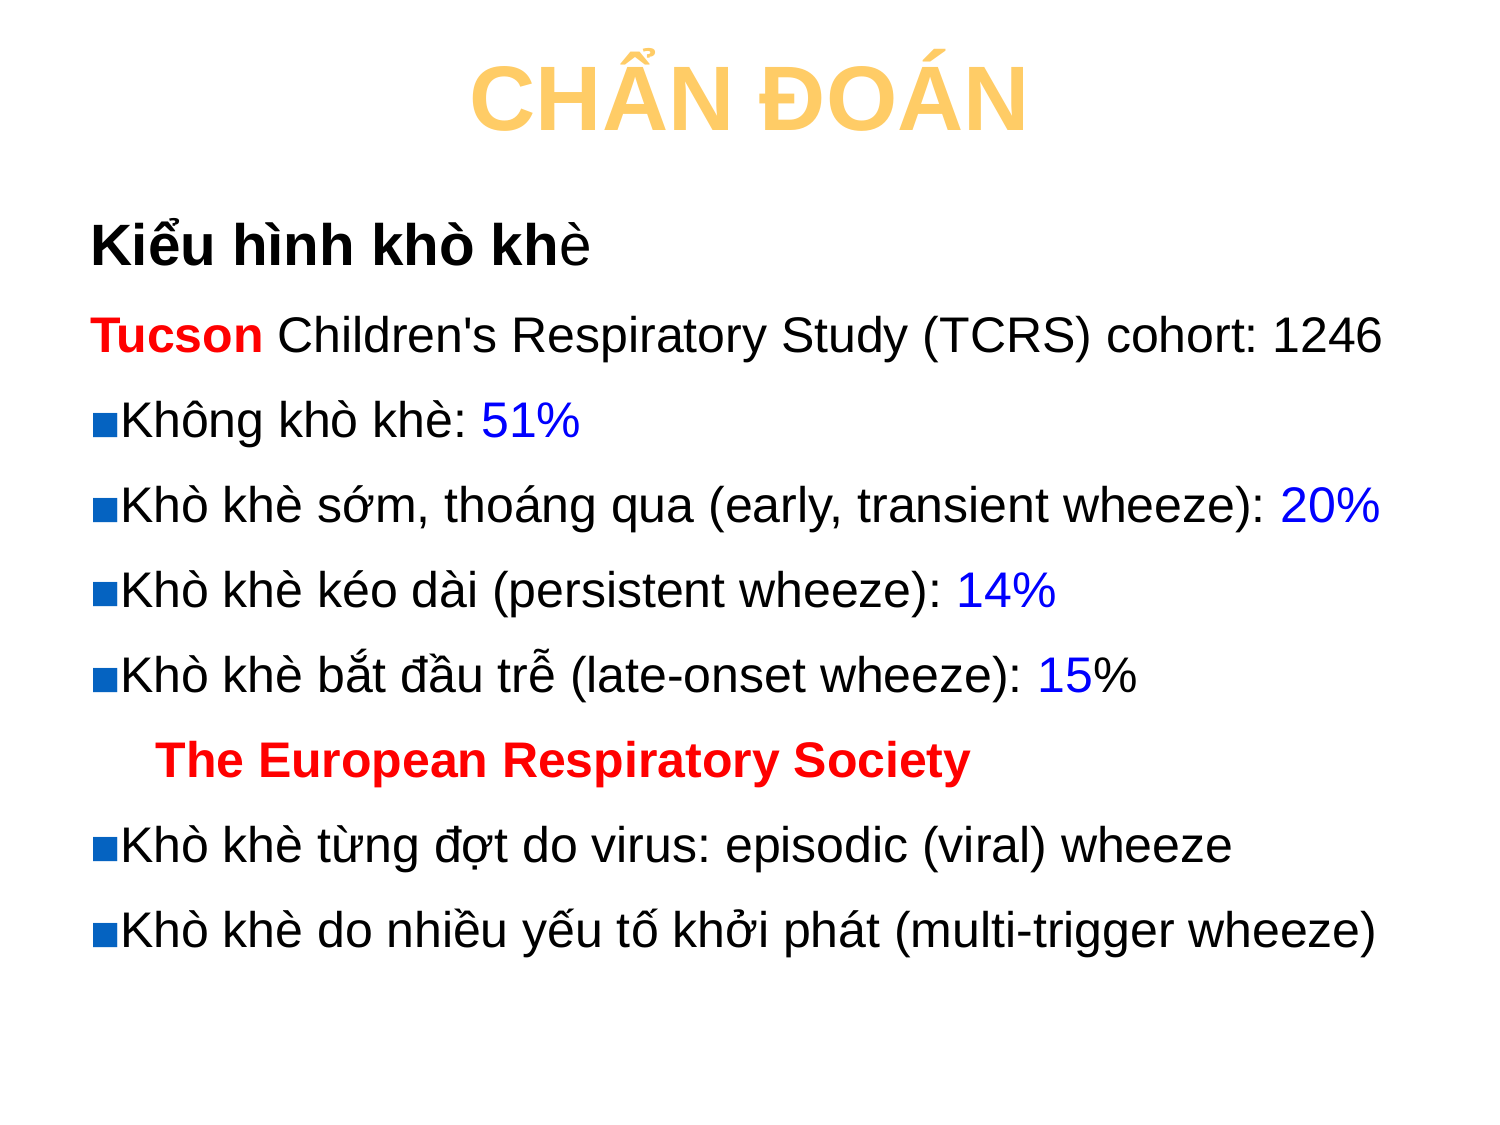

# CHẨN ĐOÁN
Kiểu hình khò khè
Tucson Children's Respiratory Study (TCRS) cohort: 1246
Không khò khè: 51%
Khò khè sớm, thoáng qua (early, transient wheeze): 20%
Khò khè kéo dài (persistent wheeze): 14%
Khò khè bắt đầu trễ (late-onset wheeze): 15%
The European Respiratory Society
Khò khè từng đợt do virus: episodic (viral) wheeze
Khò khè do nhiều yếu tố khởi phát (multi-trigger wheeze)